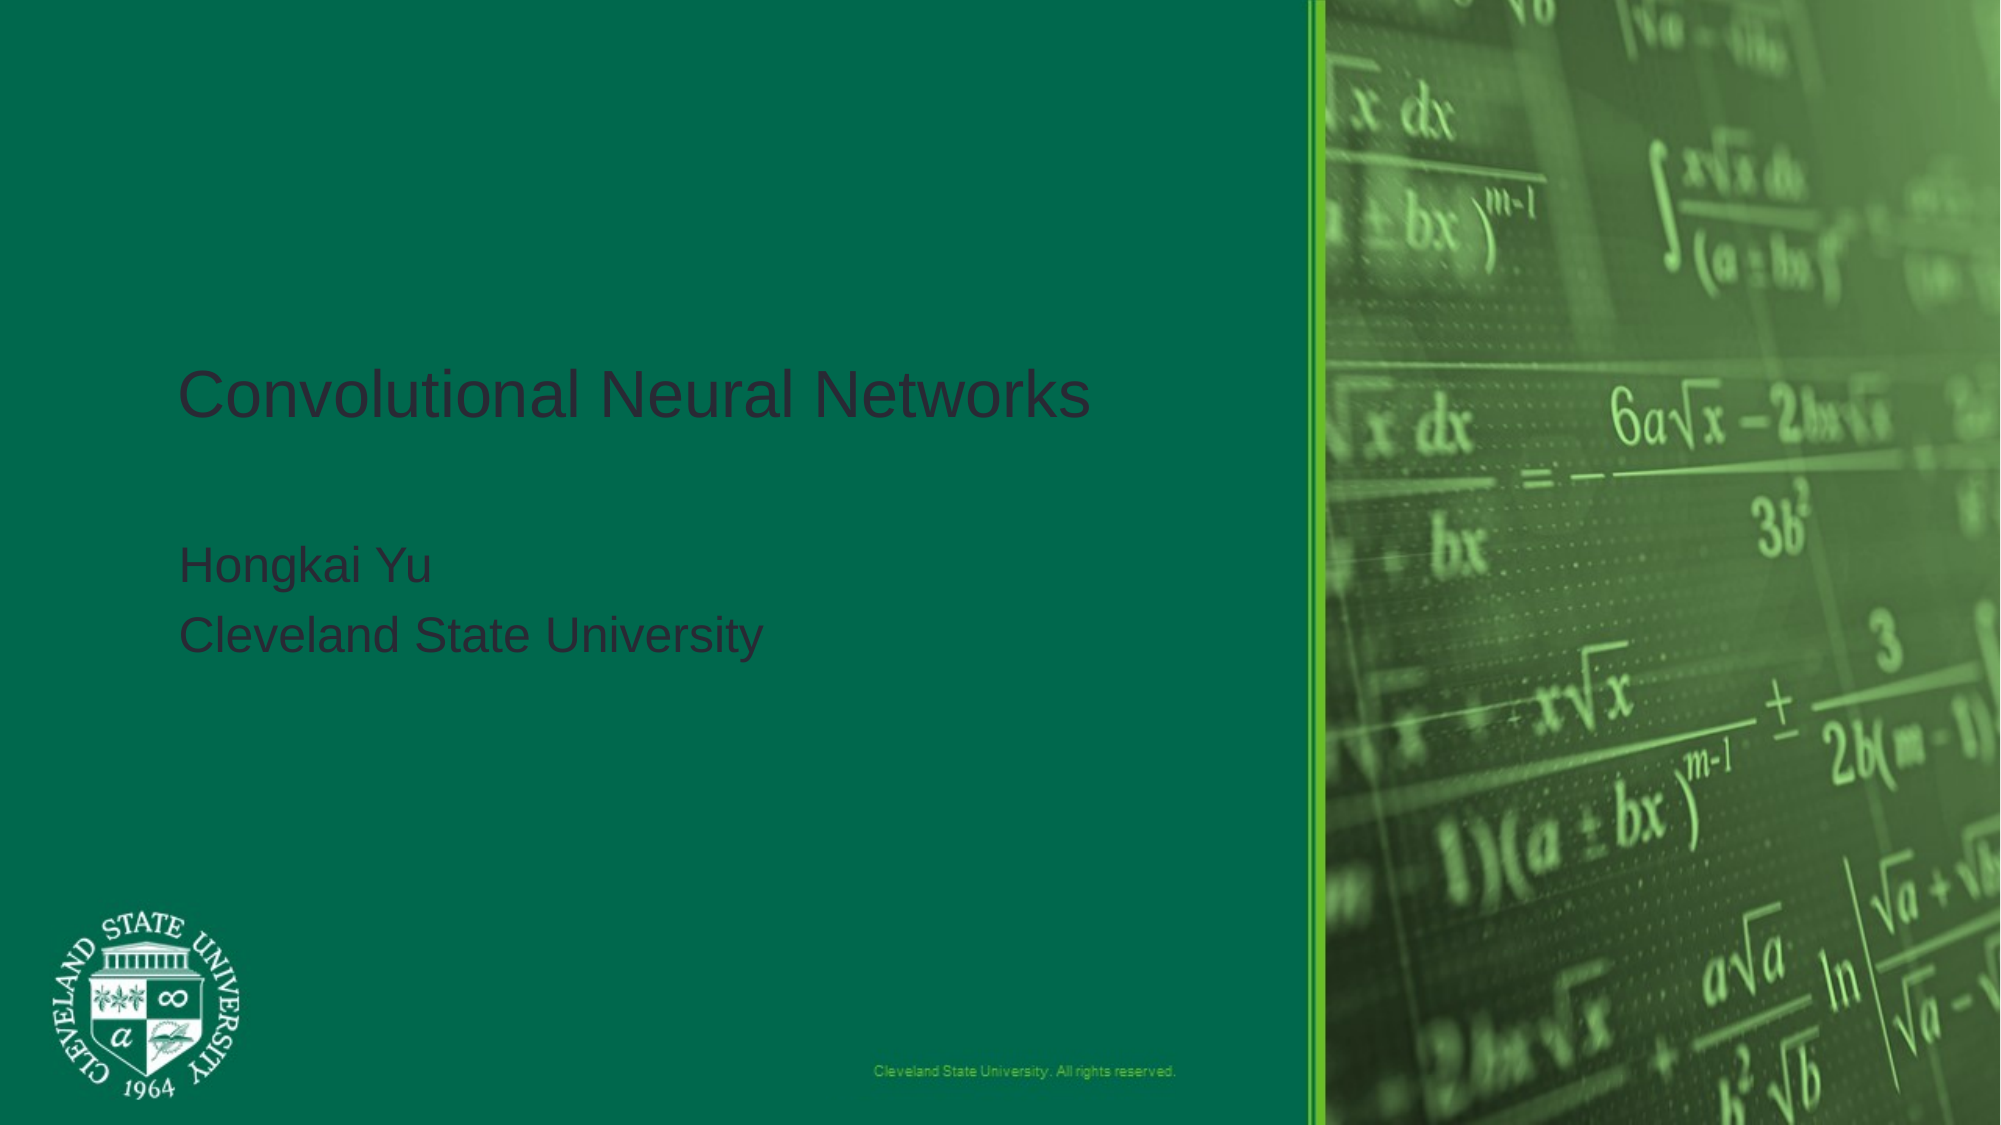

Convolutional Neural Networks
Hongkai Yu
Cleveland State University